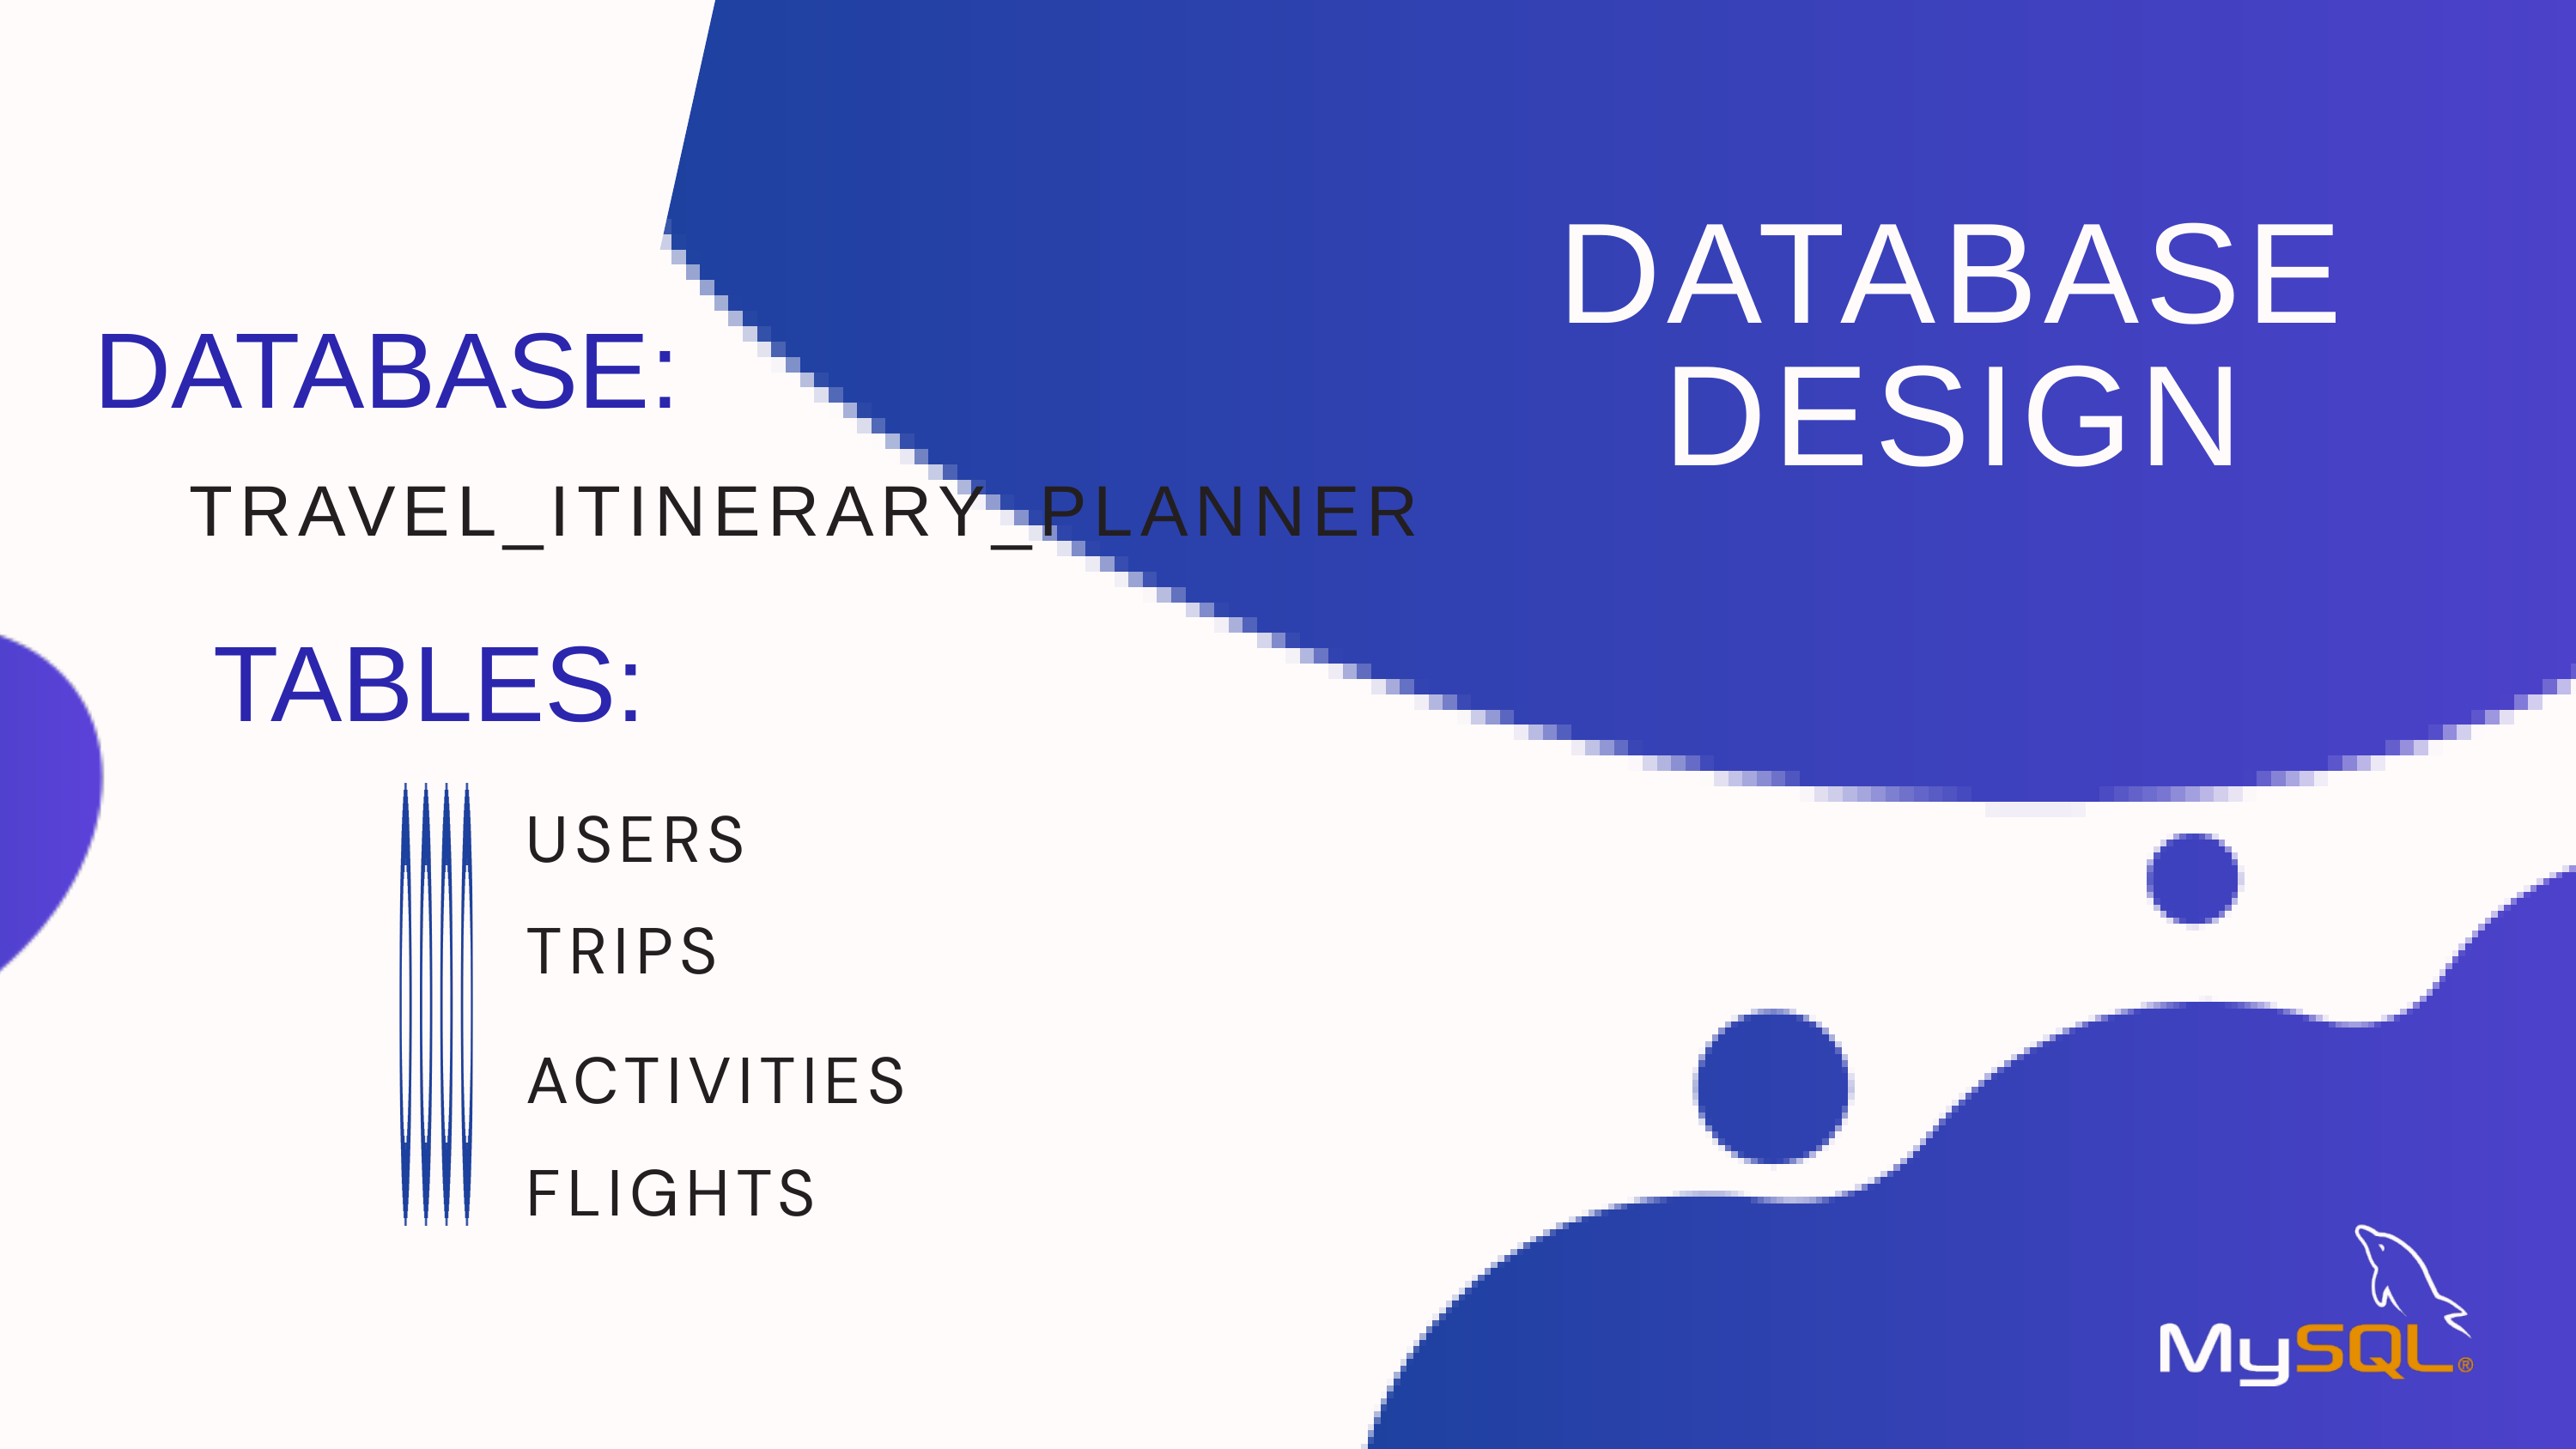

DATABASE DESIGN
DATABASE:
TRAVEL_ITINERARY_PLANNER

TABLES:
USERS

TRIPS

ACTIVITIES
FLIGHTS